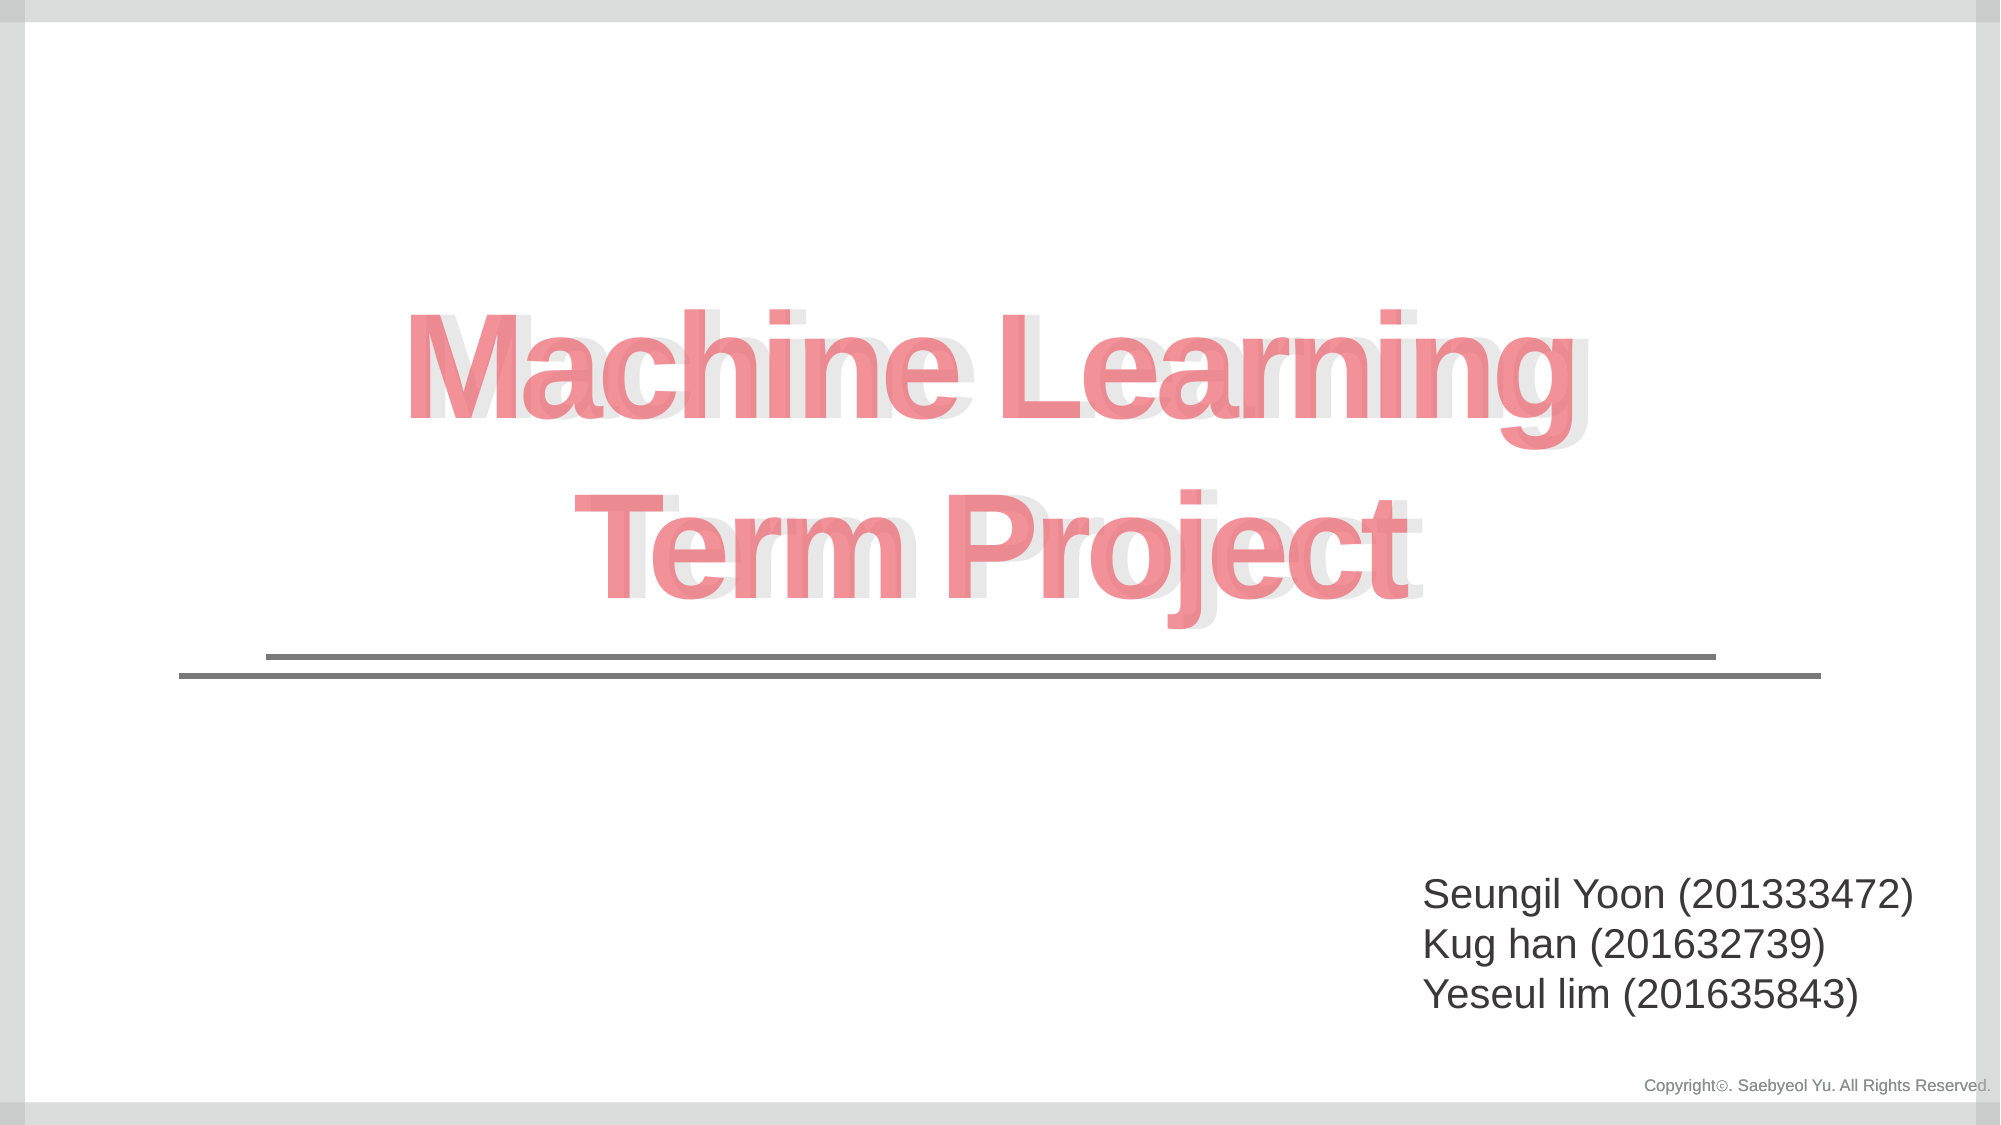

Machine Learning
Term Project
Machine Learning
Term Project

Seungil Yoon (201333472)
Kug han (201632739)
Yeseul lim (201635843)
Copyrightⓒ. Saebyeol Yu. All Rights Reserved.